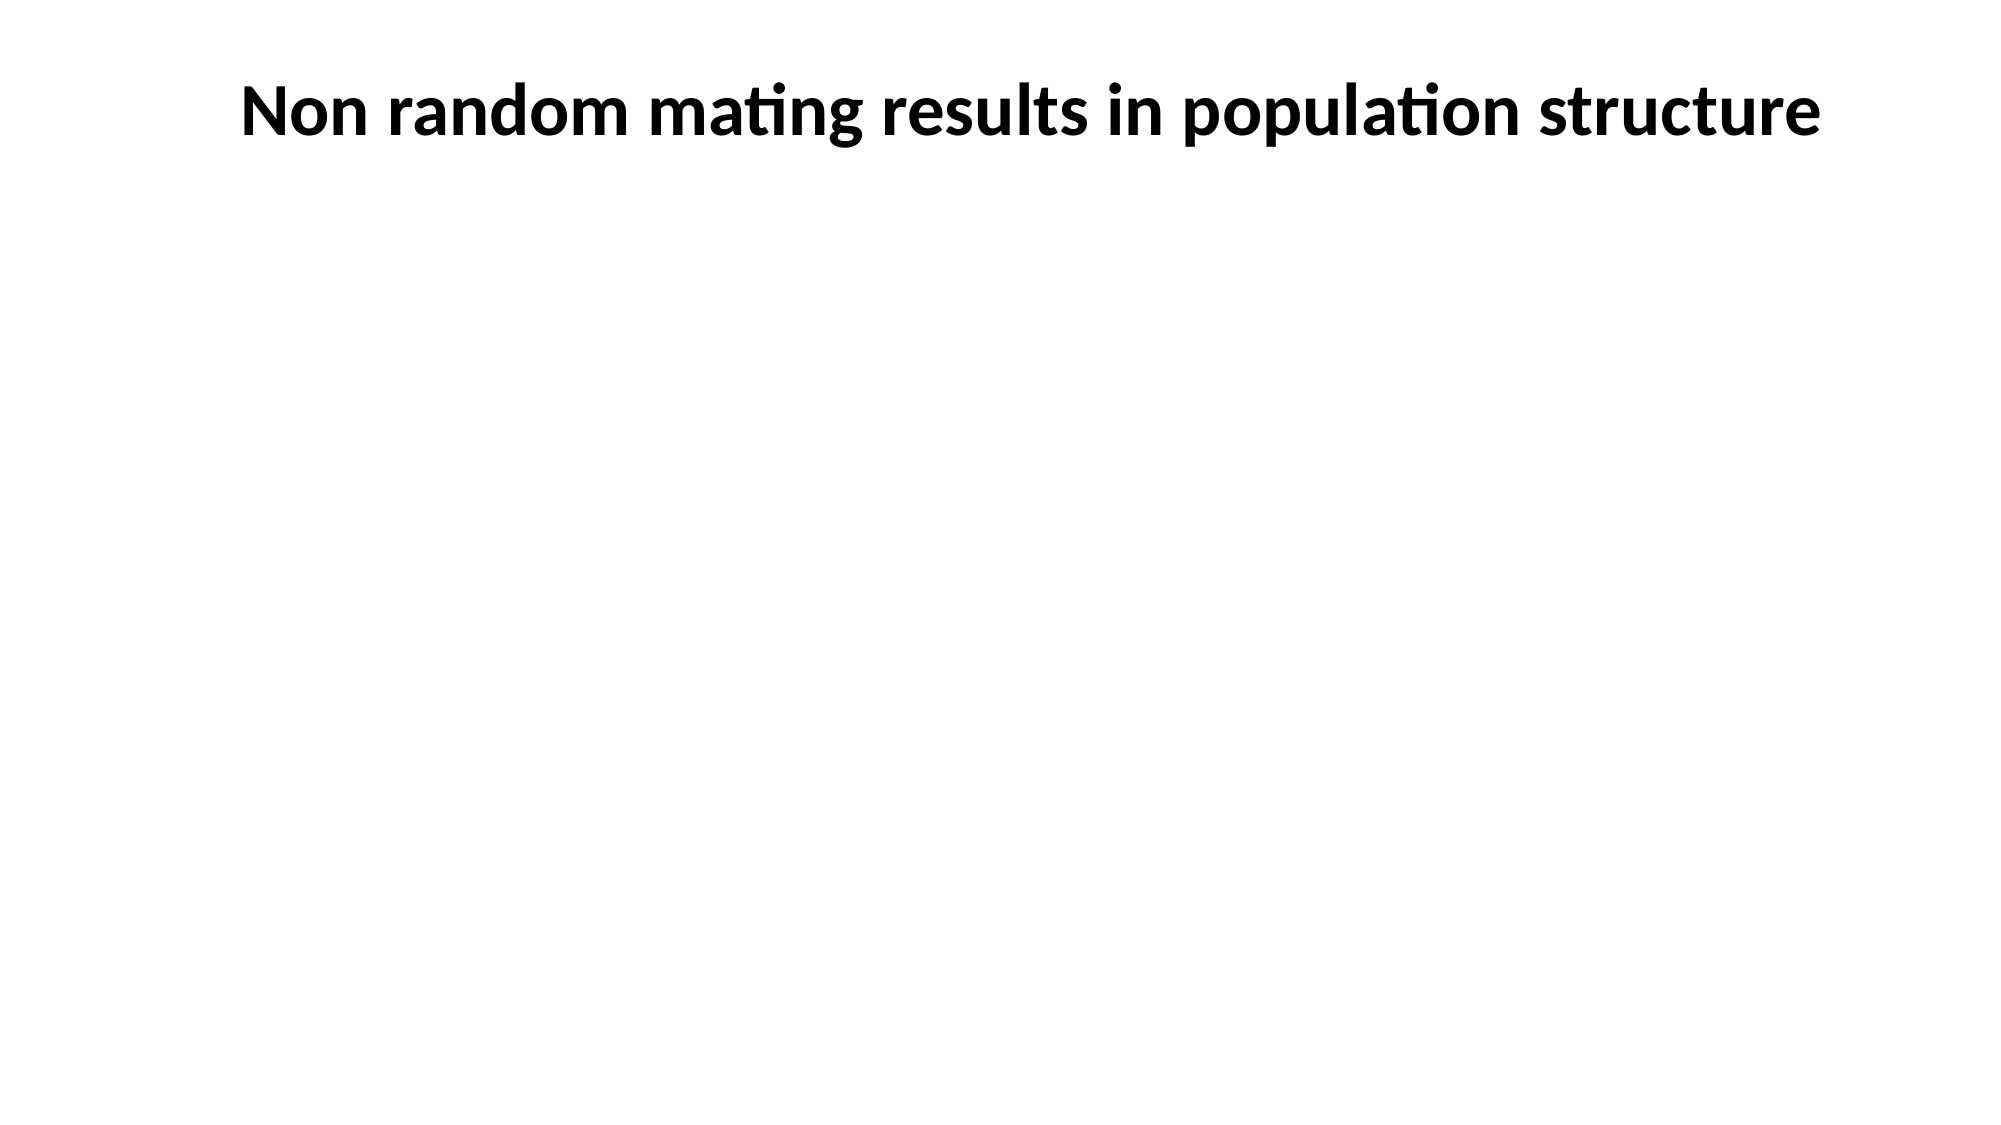

Non random mating results in population structure